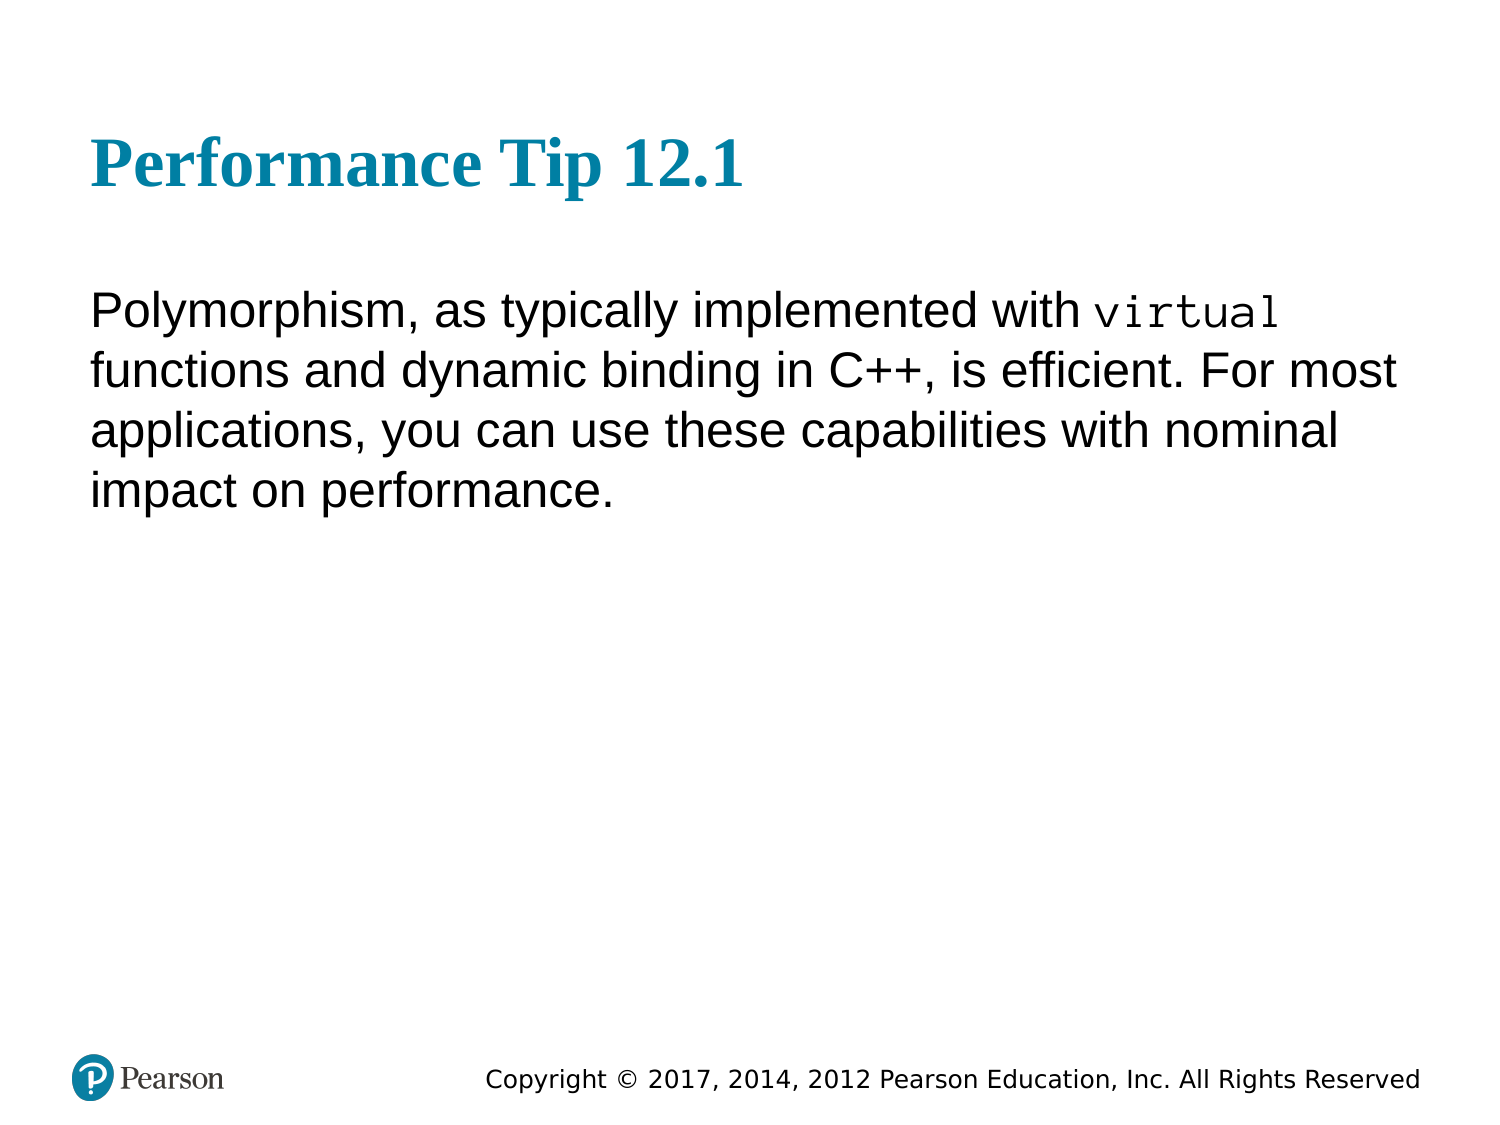

# Performance Tip 12.1
Polymorphism, as typically implemented with virtual functions and dynamic binding in C++, is efficient. For most applications, you can use these capabilities with nominal impact on performance.